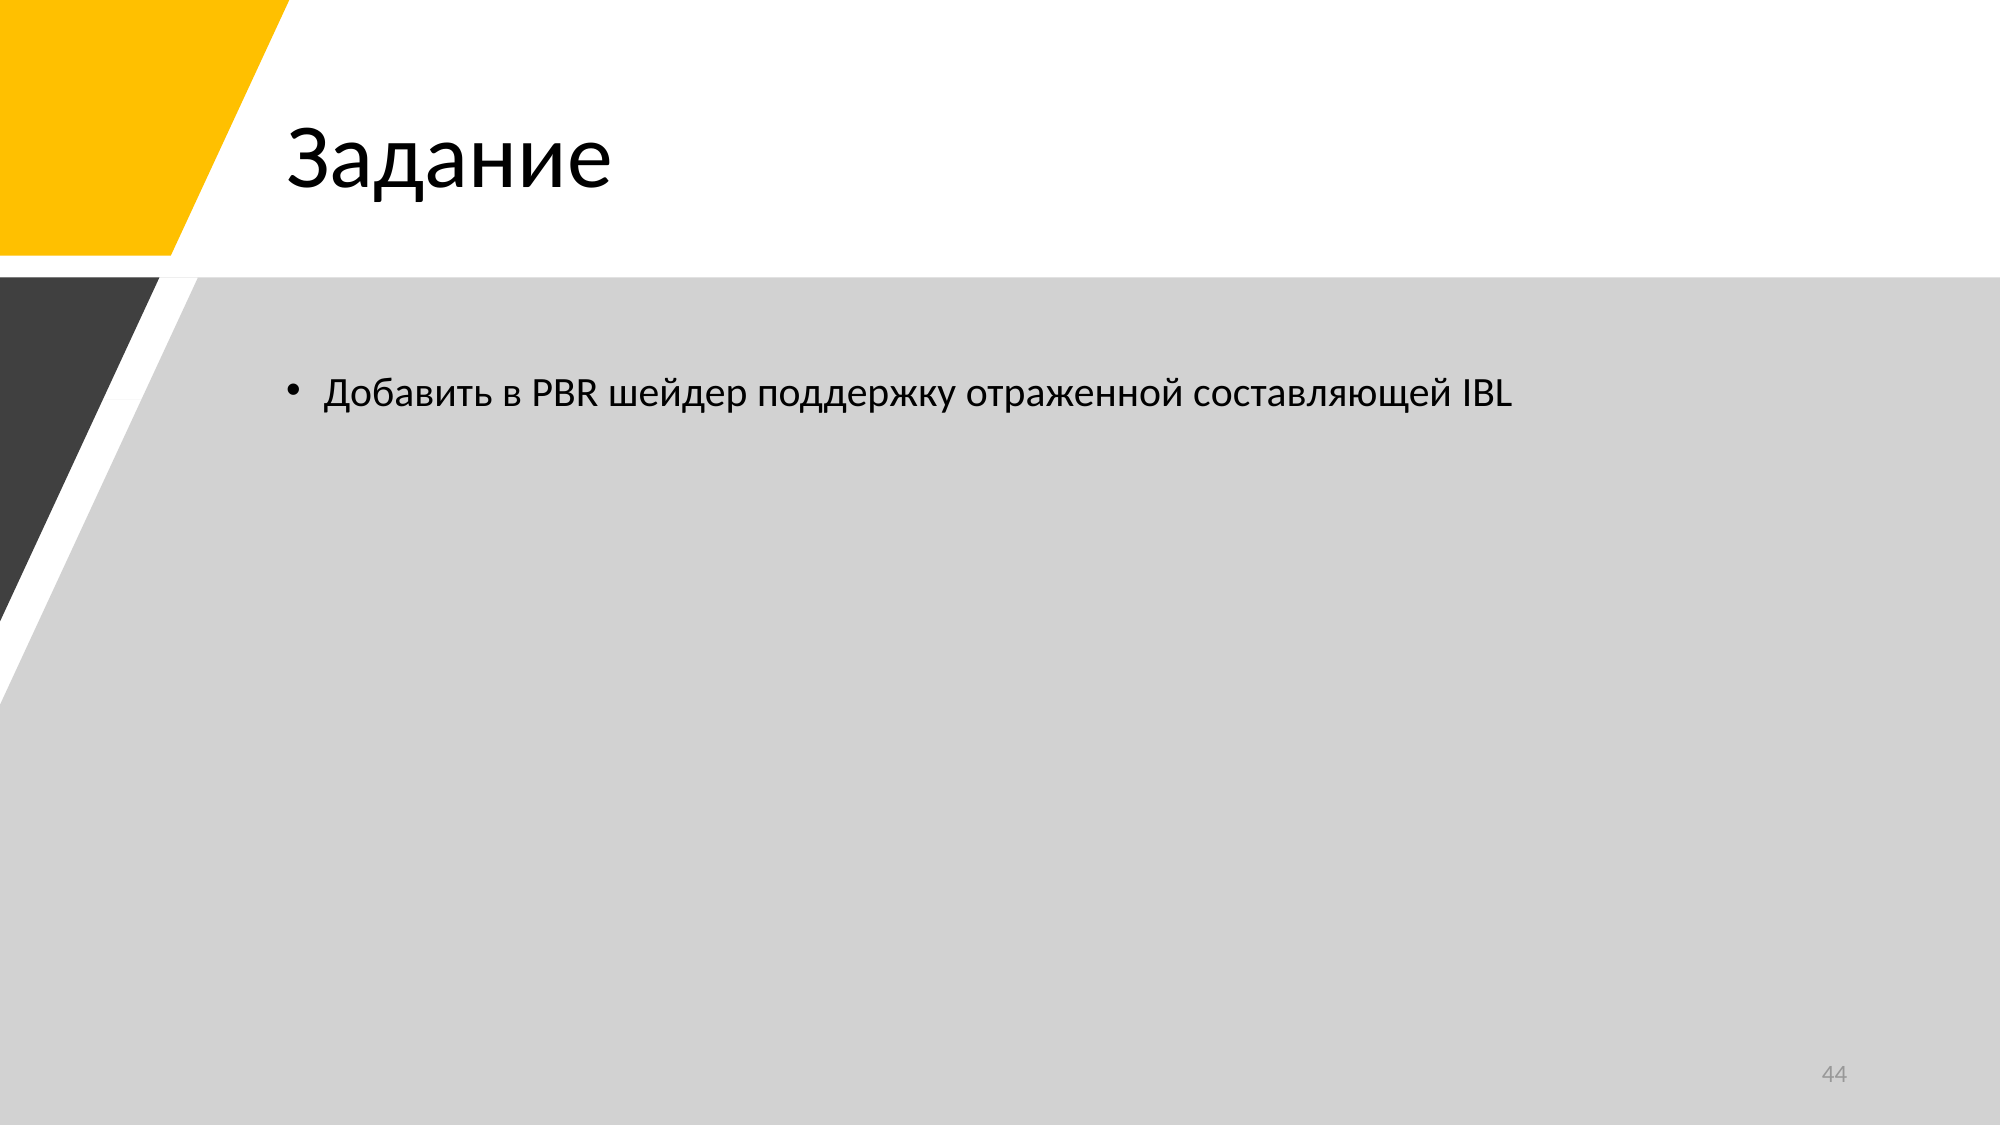

# Задание

Добавить в PBR шейдер поддержку отраженной составляющей IBL
44